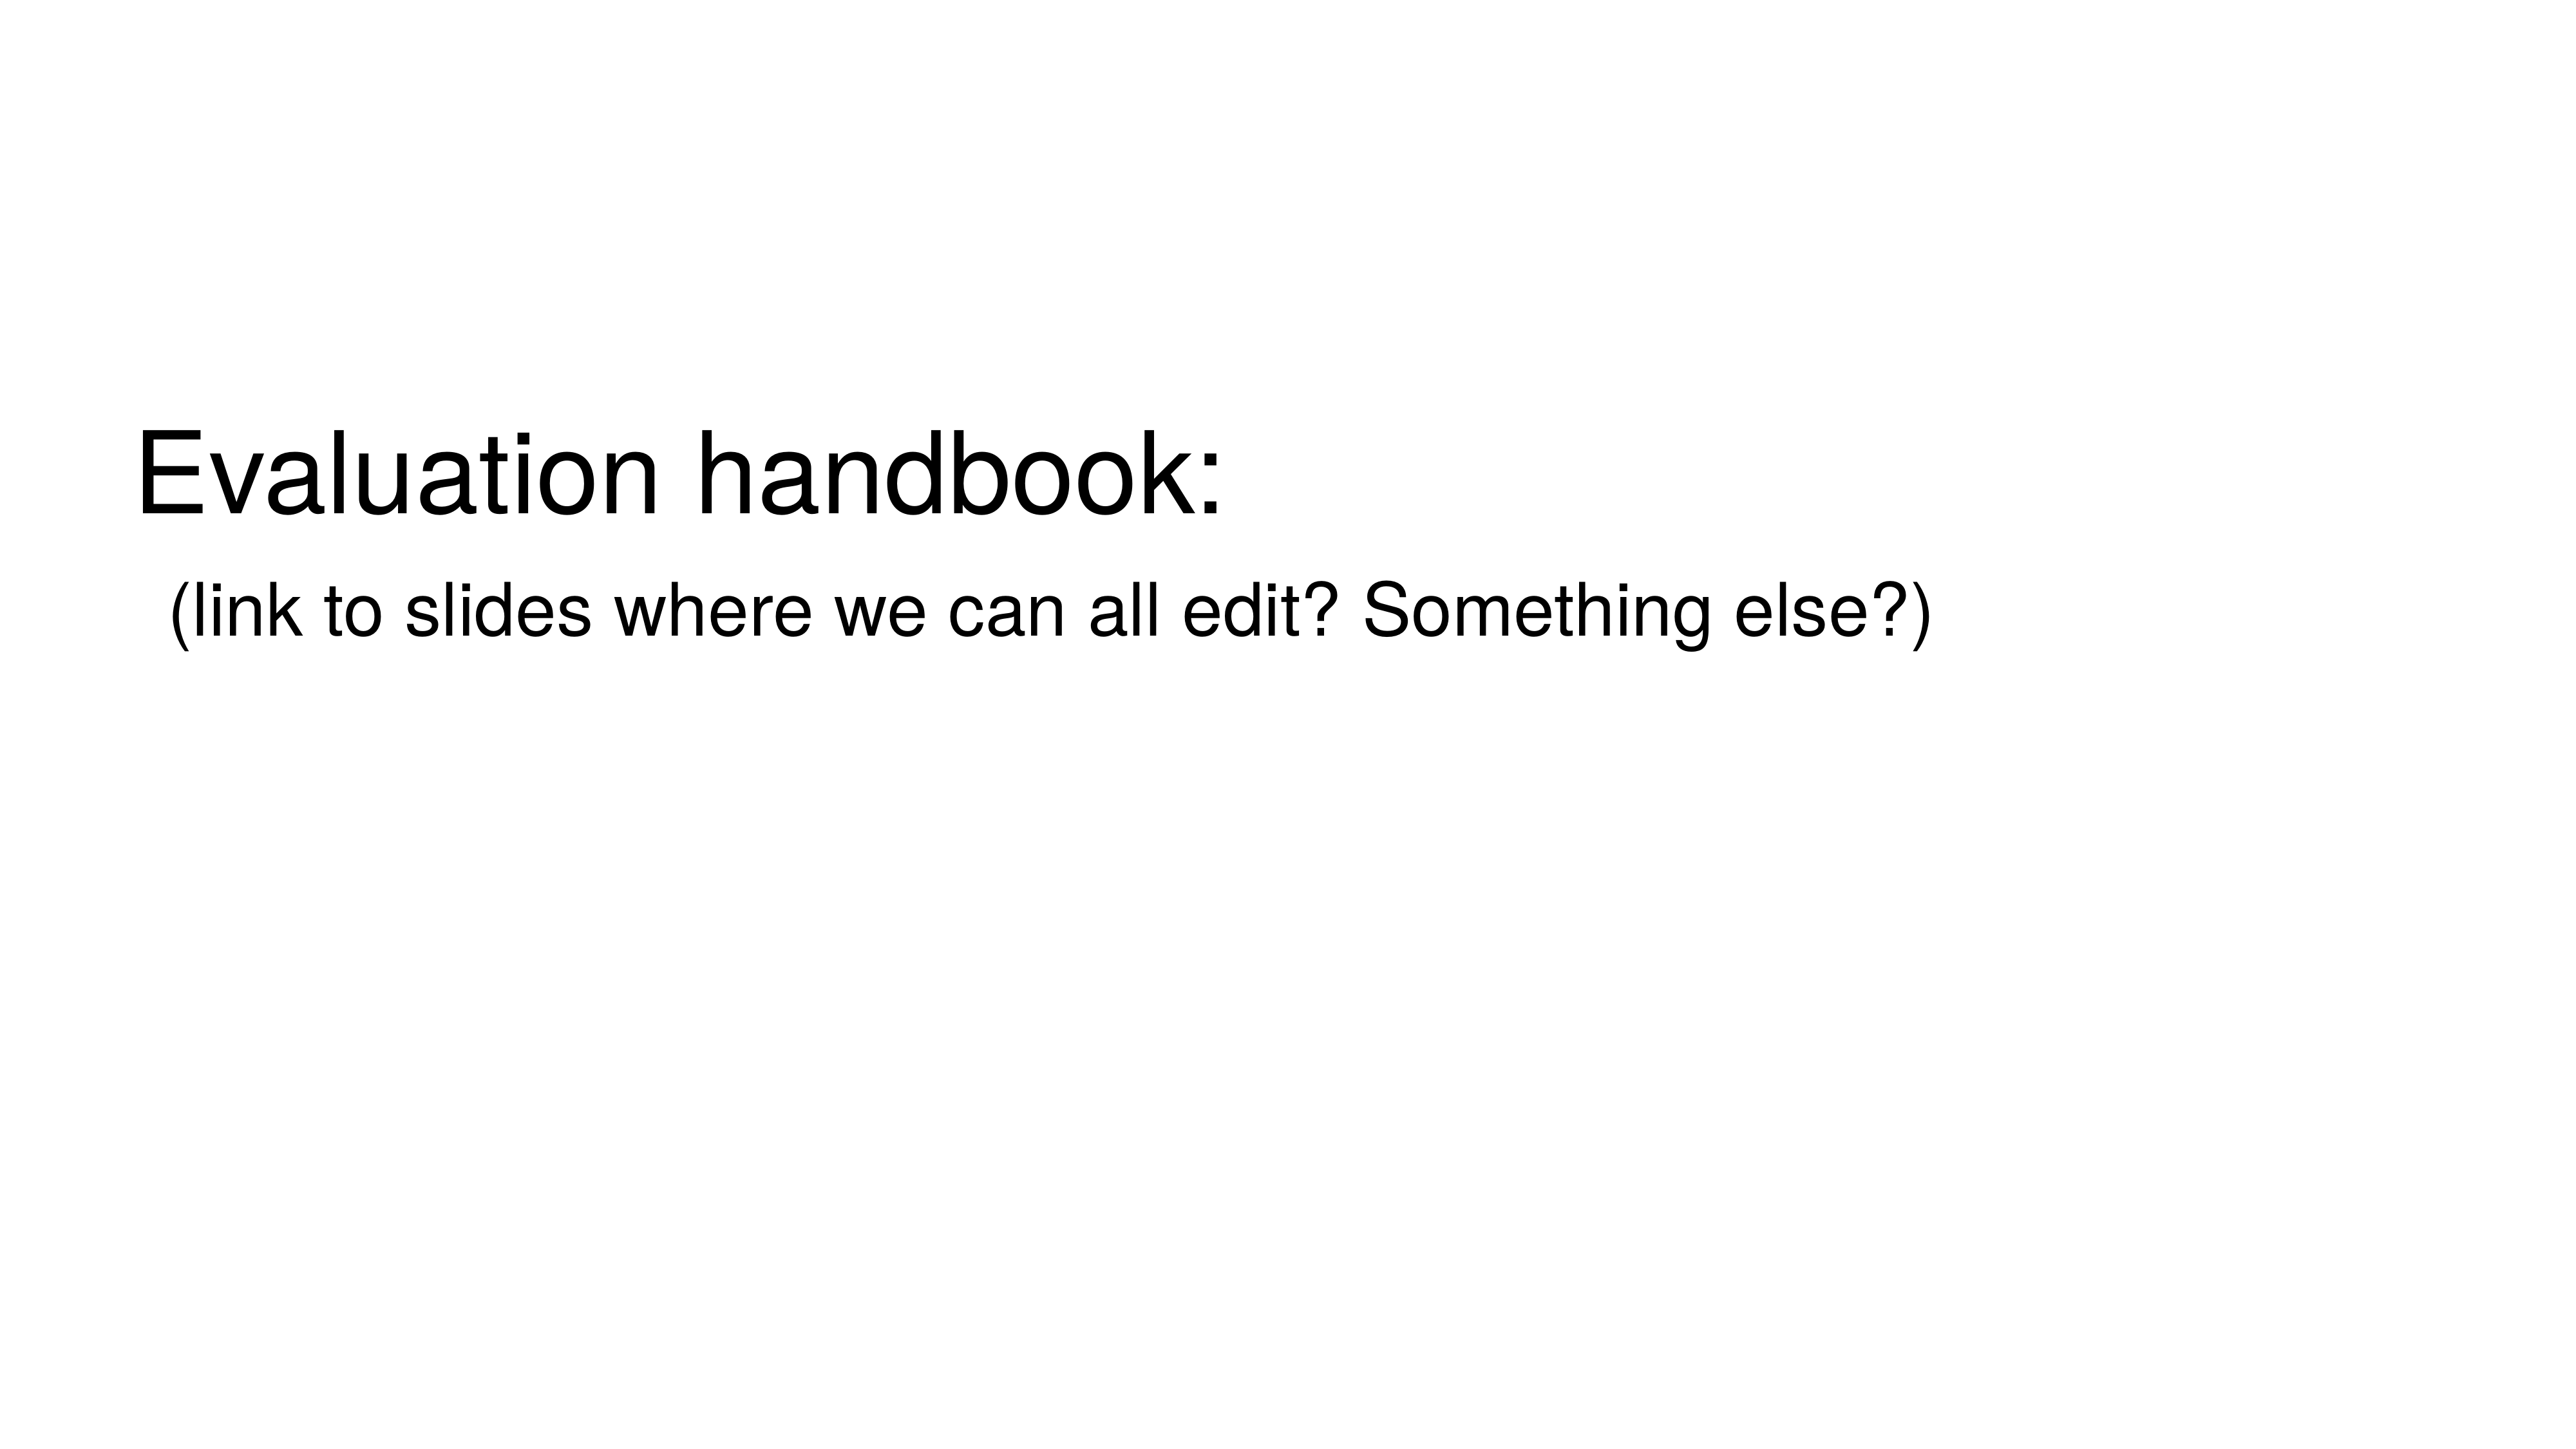

# Evaluation handbook:
(link to slides where we can all edit? Something else?)